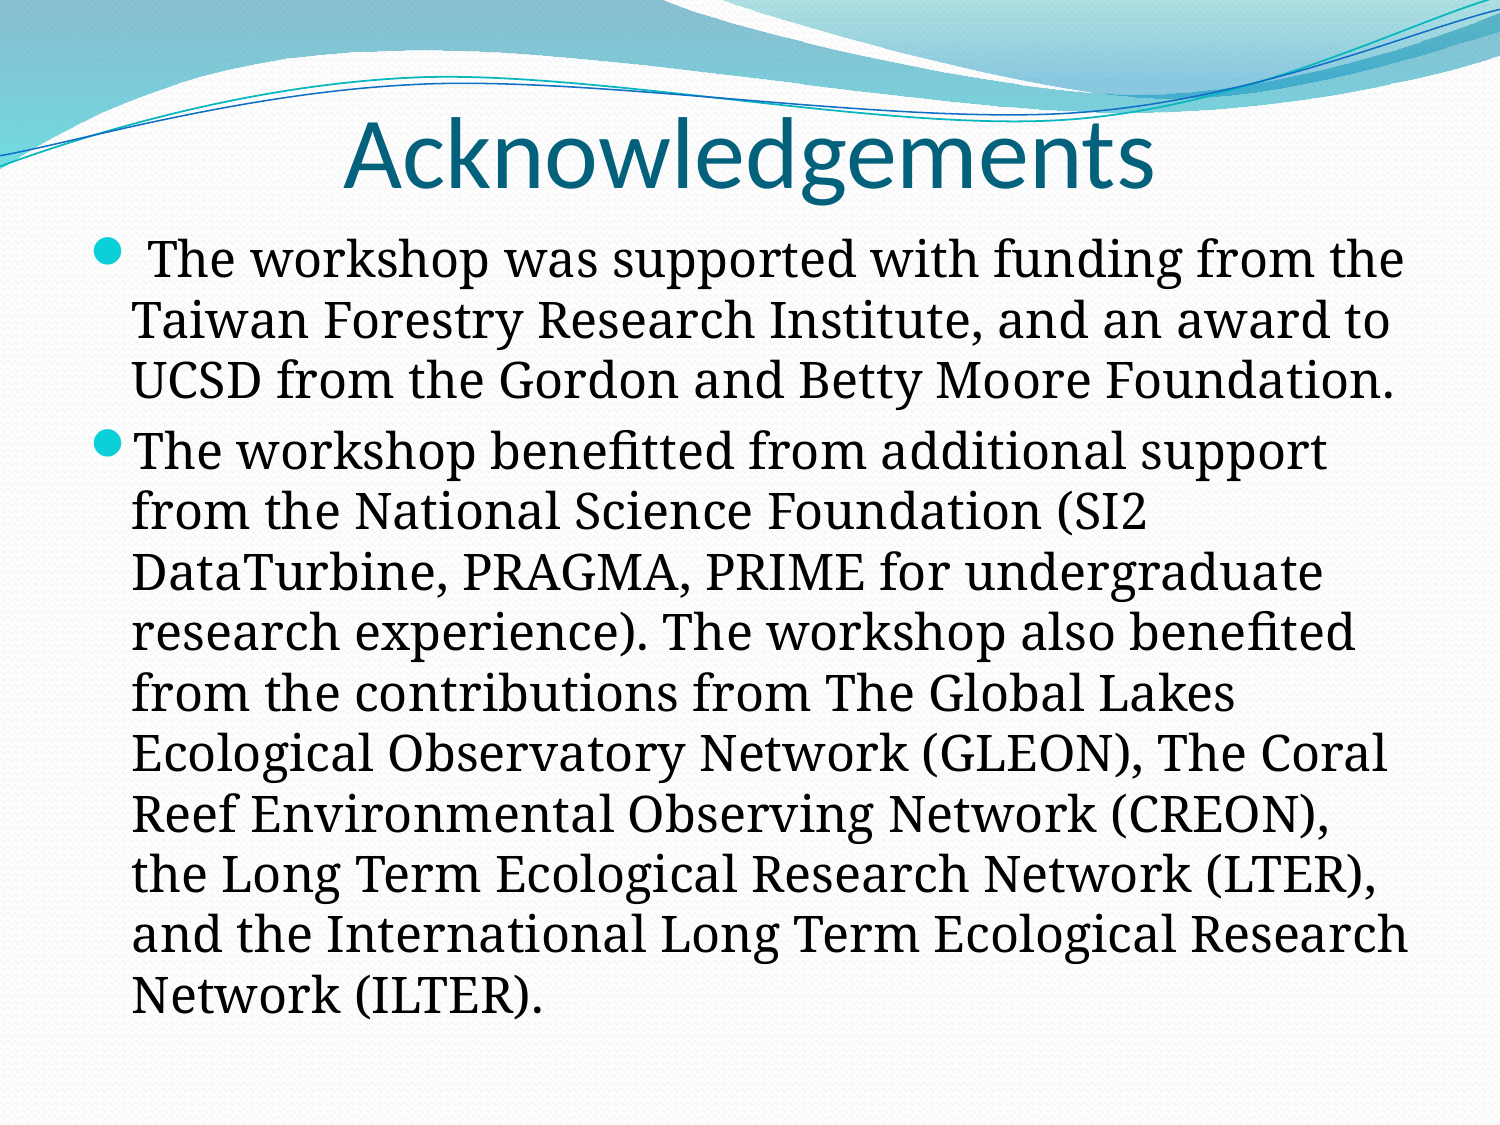

# Acknowledgements
 The workshop was supported with funding from the Taiwan Forestry Research Institute, and an award to UCSD from the Gordon and Betty Moore Foundation.
The workshop benefitted from additional support from the National Science Foundation (SI2 DataTurbine, PRAGMA, PRIME for undergraduate research experience). The workshop also benefited from the contributions from The Global Lakes Ecological Observatory Network (GLEON), The Coral Reef Environmental Observing Network (CREON), the Long Term Ecological Research Network (LTER), and the International Long Term Ecological Research Network (ILTER).